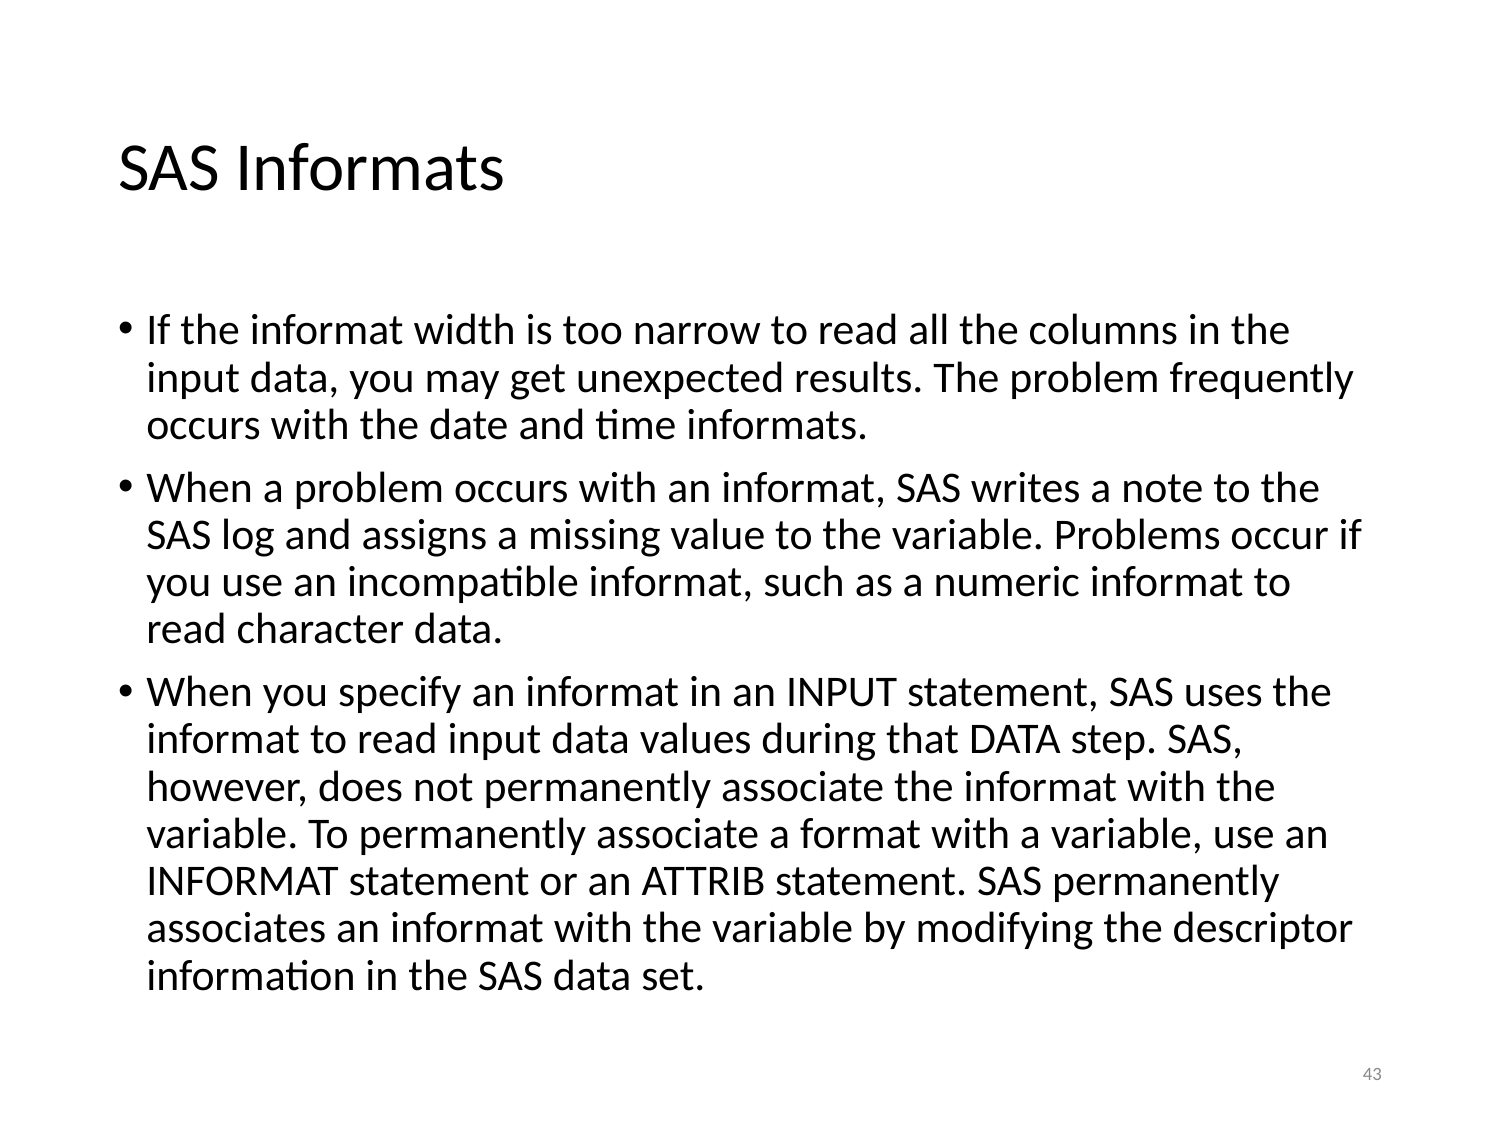

# SAS Informats
If the informat width is too narrow to read all the columns in the input data, you may get unexpected results. The problem frequently occurs with the date and time informats.
When a problem occurs with an informat, SAS writes a note to the SAS log and assigns a missing value to the variable. Problems occur if you use an incompatible informat, such as a numeric informat to read character data.
When you specify an informat in an INPUT statement, SAS uses the informat to read input data values during that DATA step. SAS, however, does not permanently associate the informat with the variable. To permanently associate a format with a variable, use an INFORMAT statement or an ATTRIB statement. SAS permanently associates an informat with the variable by modifying the descriptor information in the SAS data set.

43